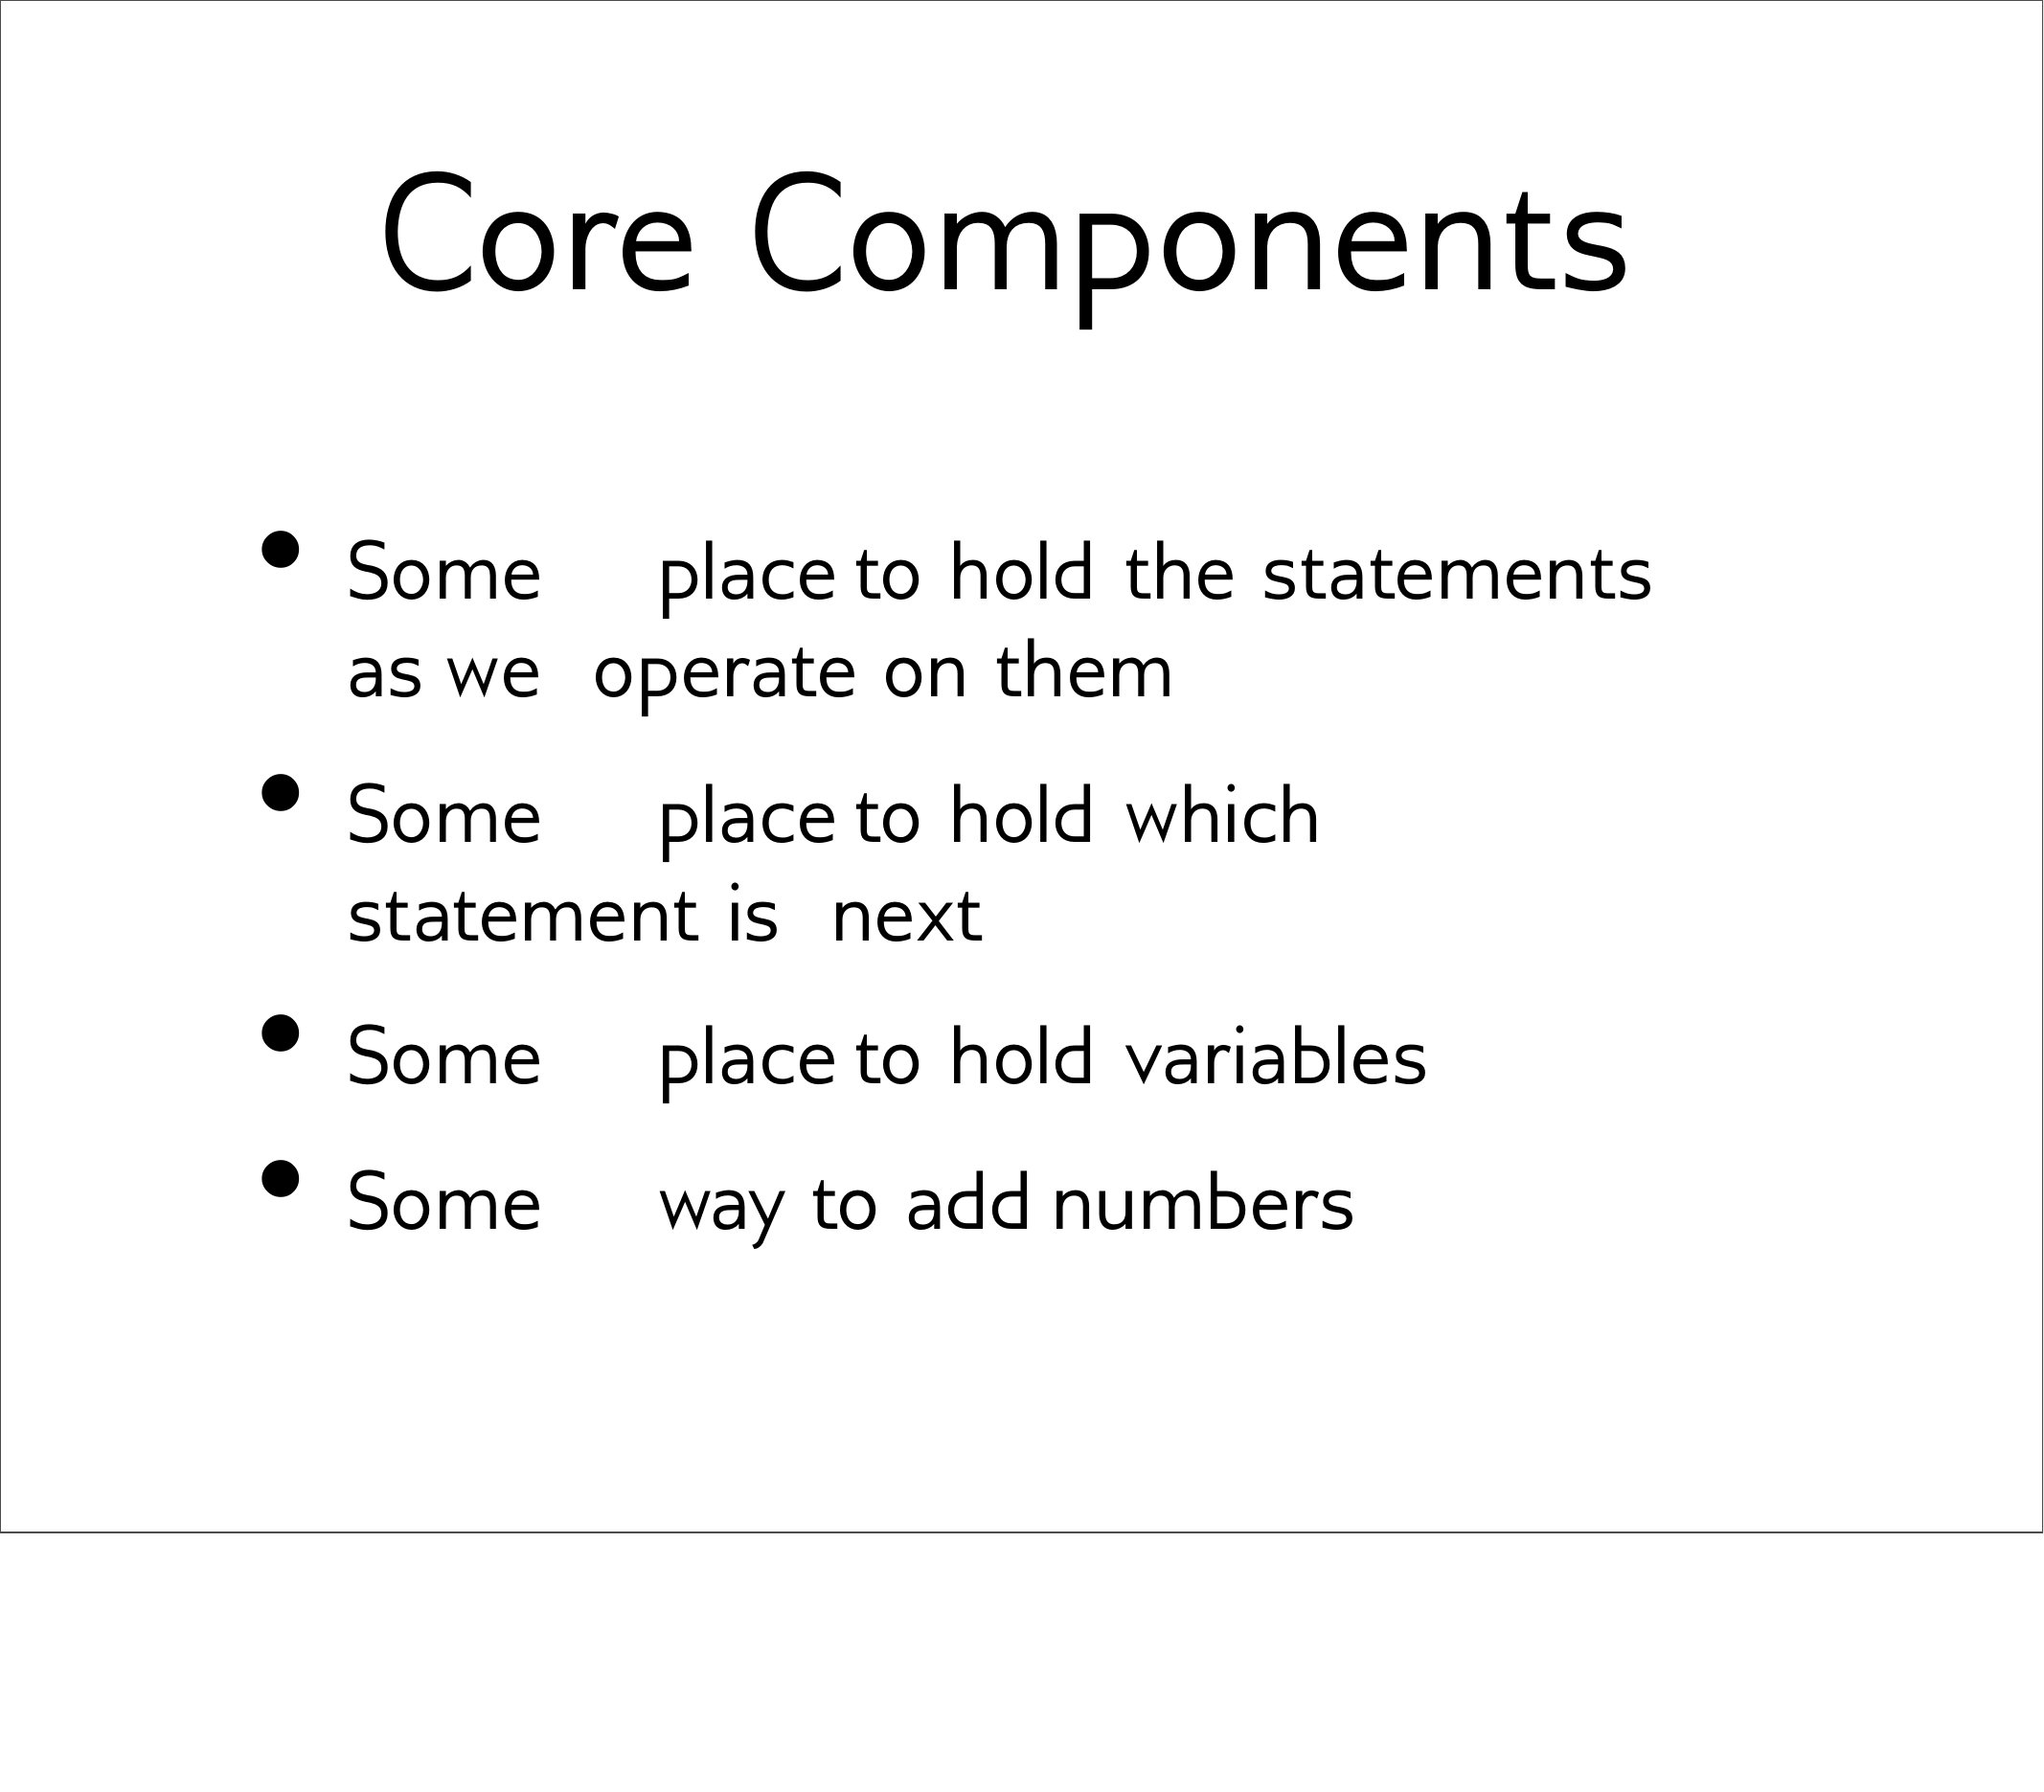

# Core Components
Some	place	to hold	the statements as	we  operate on them
Some	place	to hold	which	statement is  next
Some	place	to hold	variables
Some	way	to add	numbers